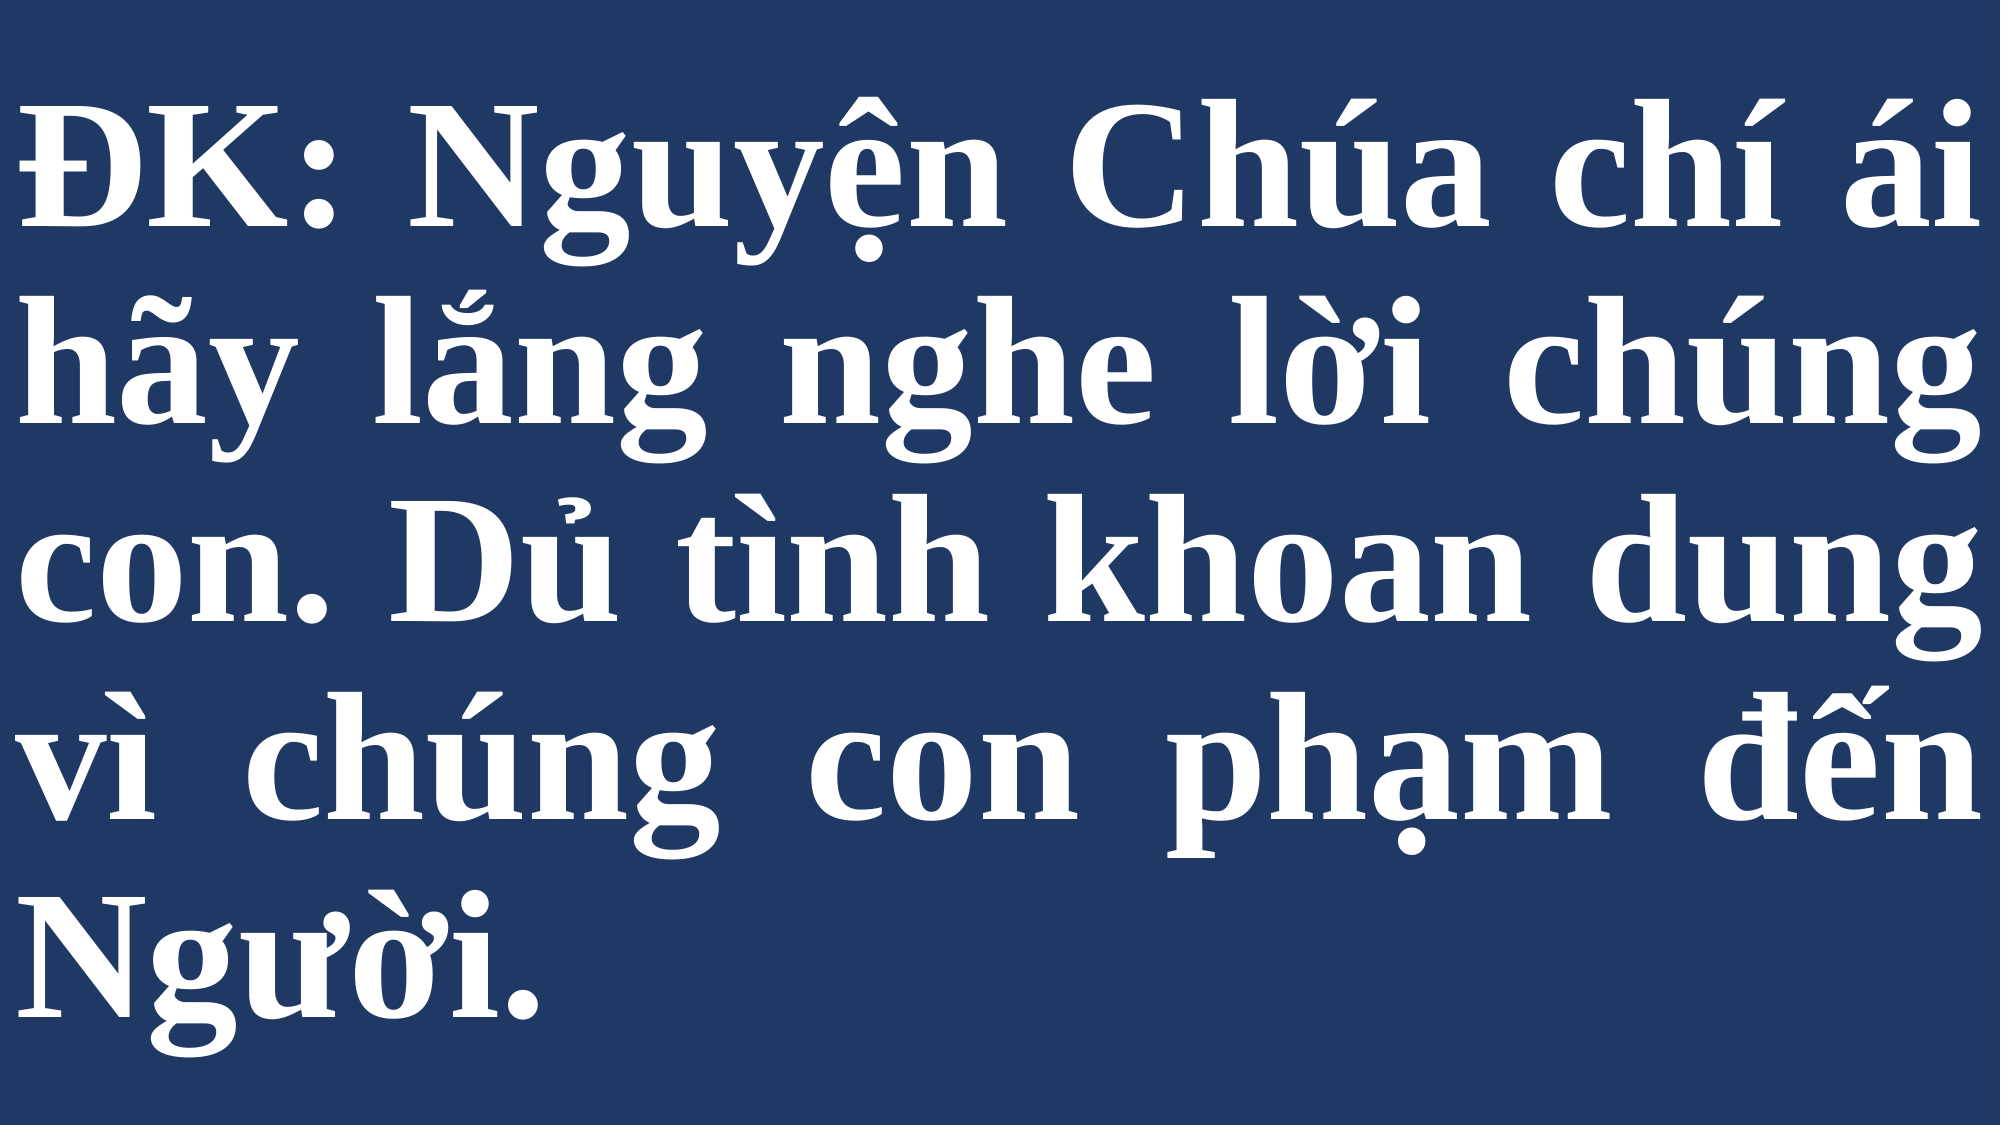

# ĐK: Nguyện Chúa chí ái hãy lắng nghe lời chúng con. Dủ tình khoan dung vì chúng con phạm đến Người.